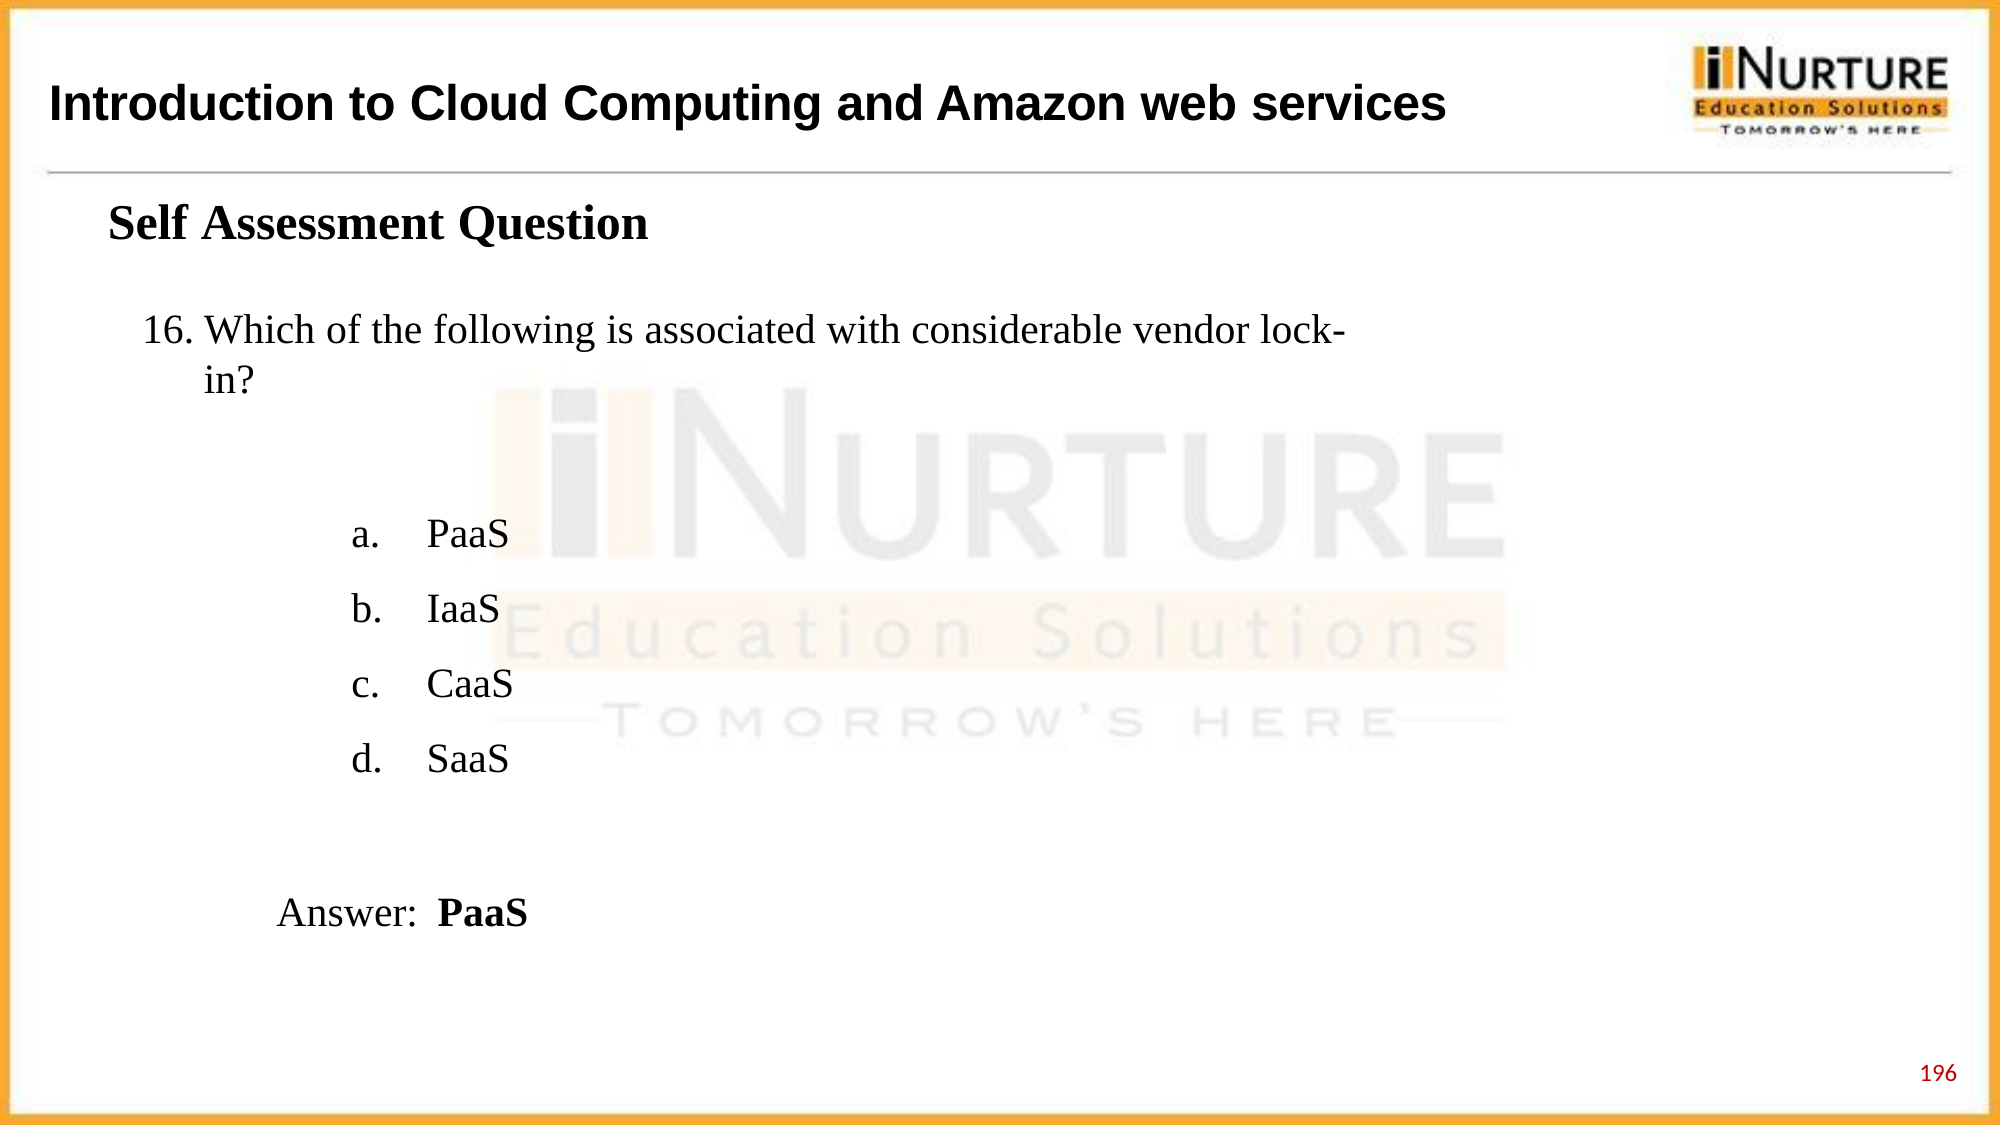

# Introduction to Cloud Computing and Amazon web services
Self Assessment Question

Which of the following is associated with considerable vendor lock-in?

PaaS
IaaS
CaaS
SaaS

Answer: PaaS
196